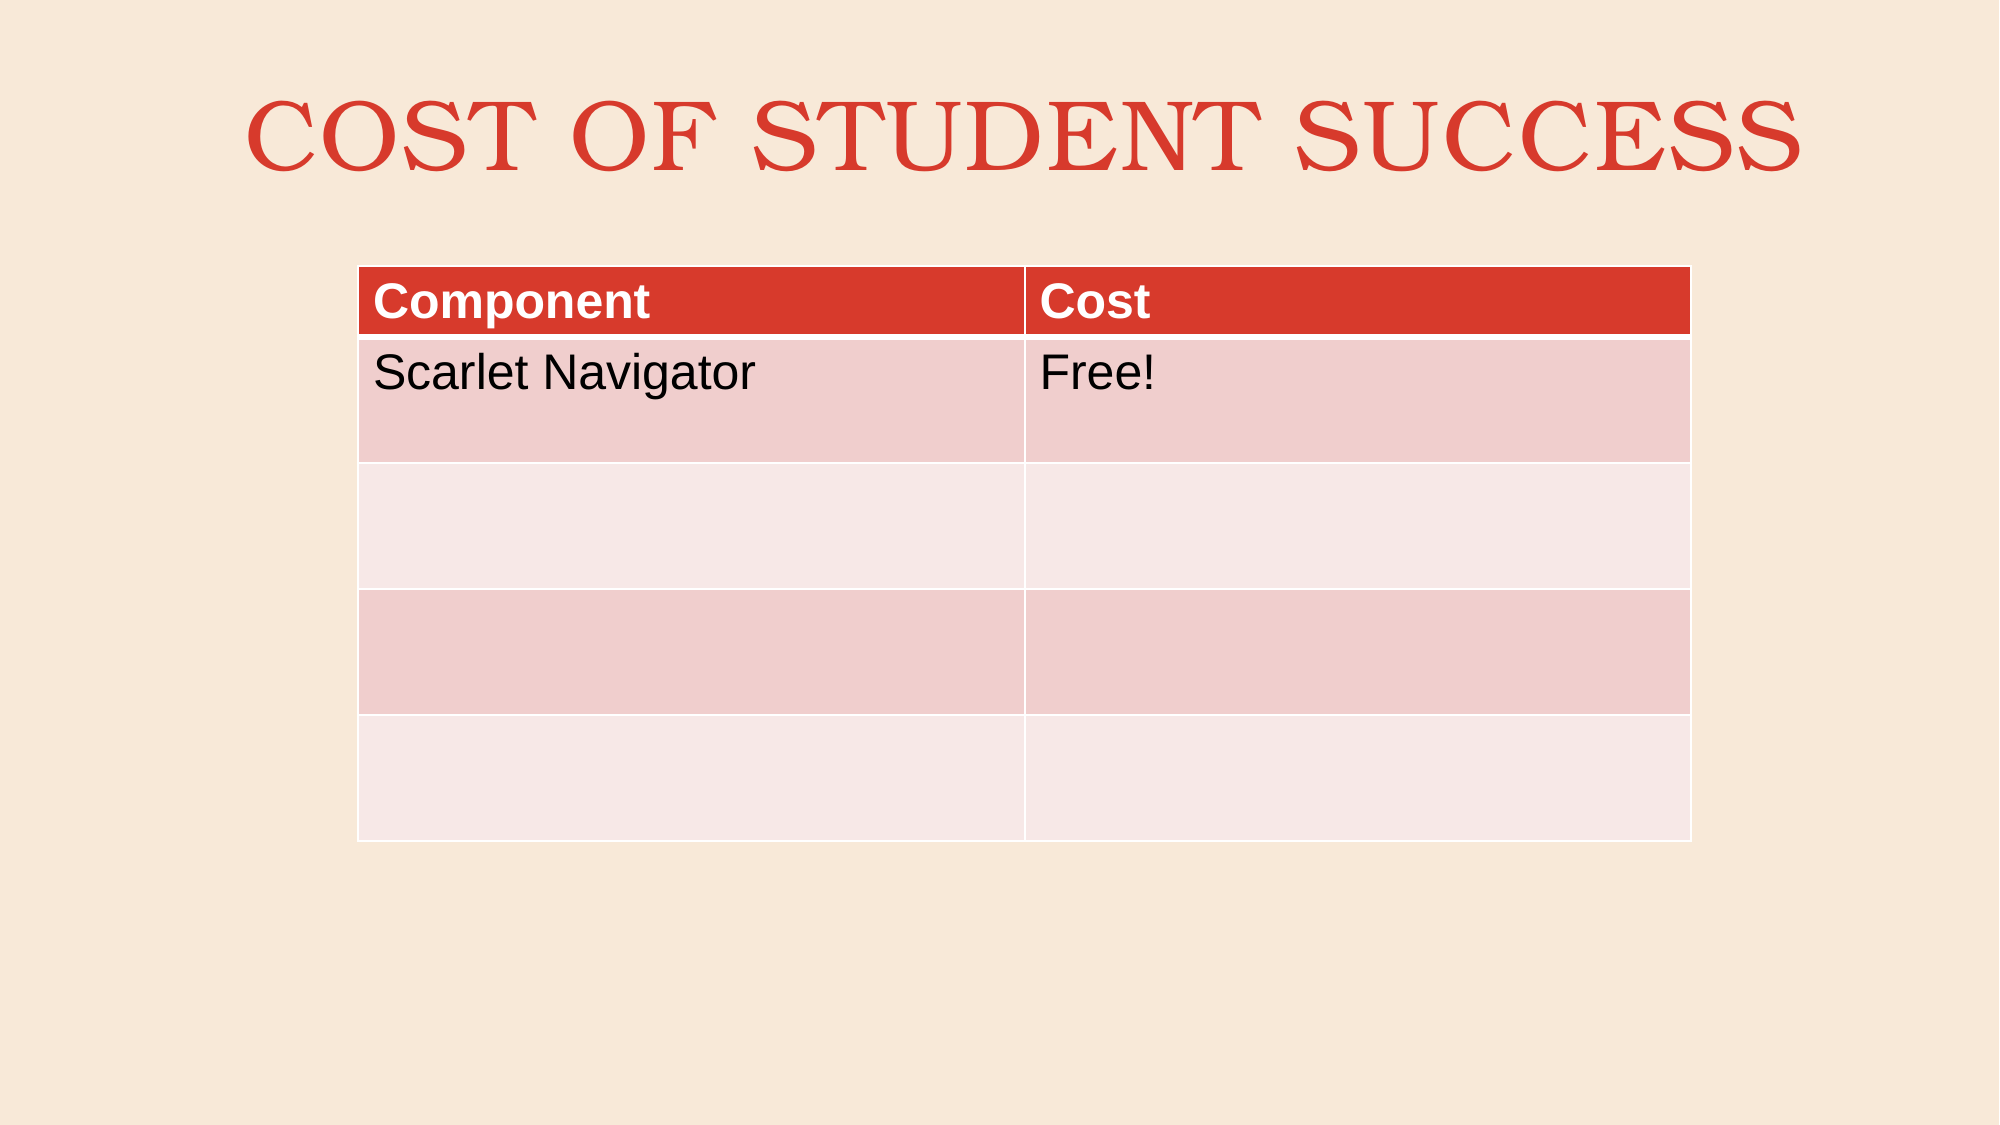

Cost of Student Success
| Component | Cost |
| --- | --- |
| Scarlet Navigator | Free! |
|  |  |
|  |  |
|  |  |